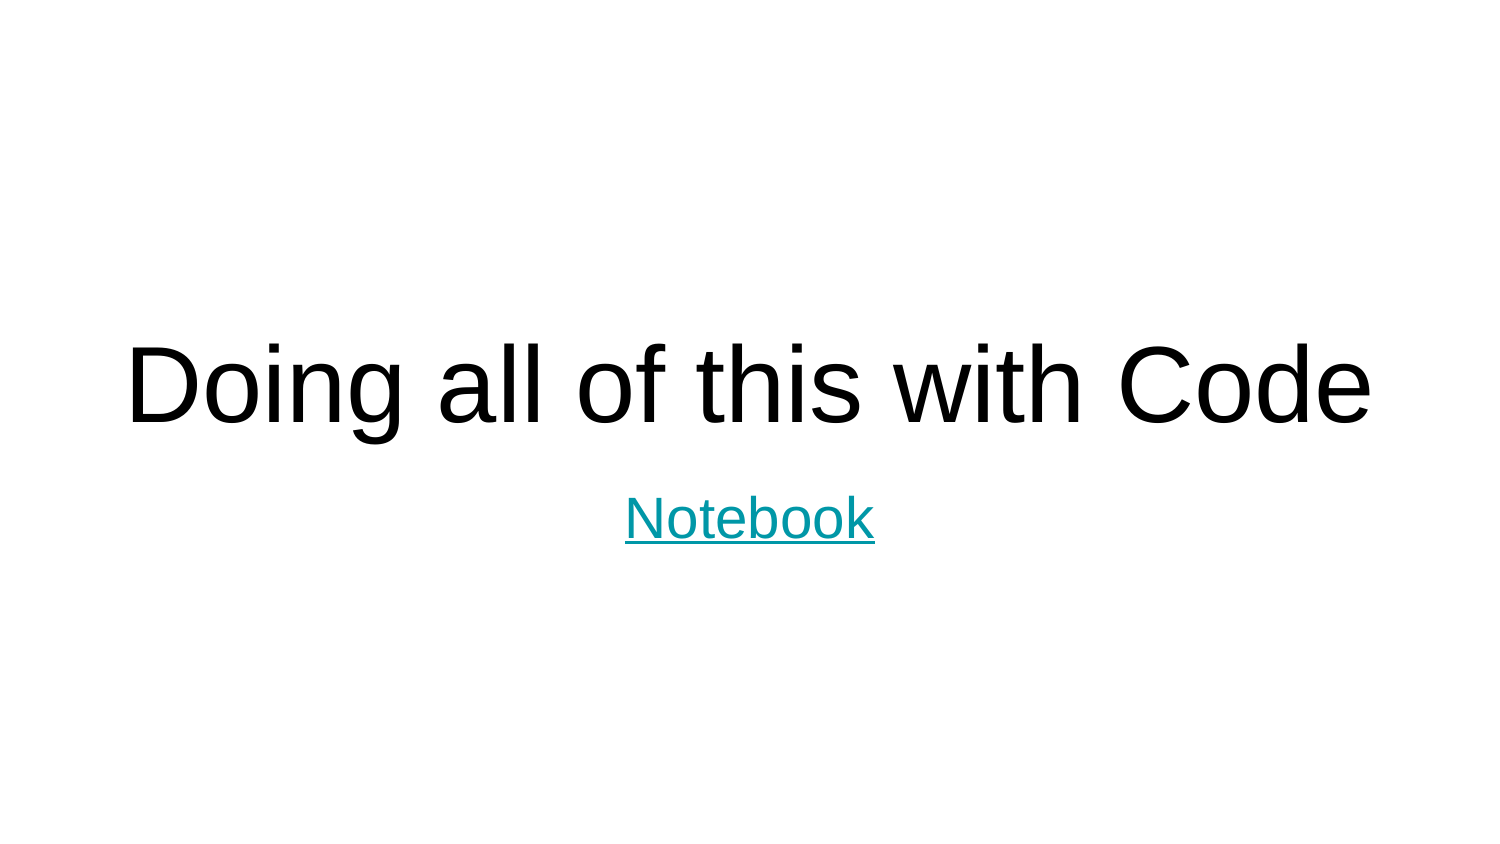

# Doing all of this with Code
Notebook